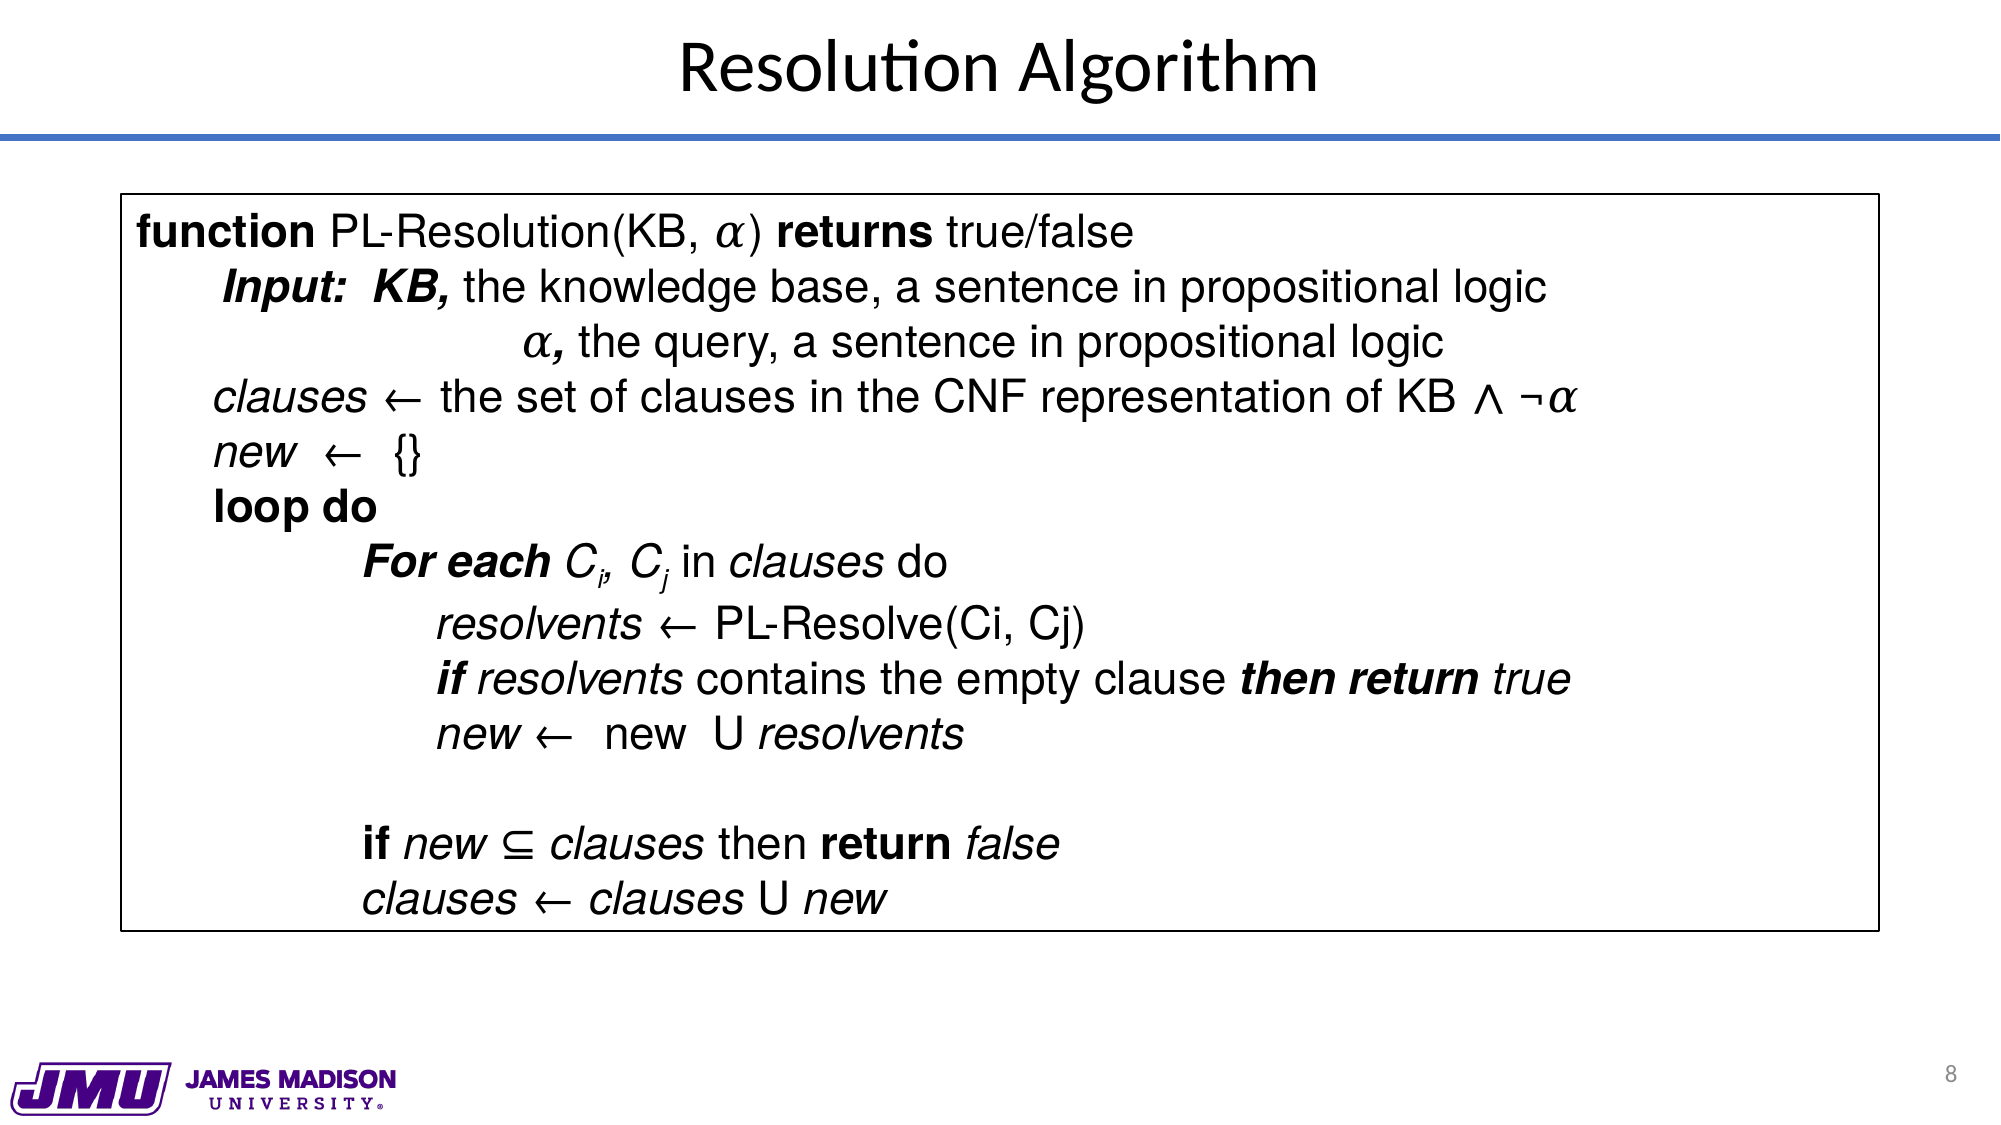

# Resolution Algorithm
function PL-Resolution(KB, 𝛼) returns true/false
Input: 	KB, the knowledge base, a sentence in propositional logic
		𝛼, the query, a sentence in propositional logic
clauses ← the set of clauses in the CNF representation of KB ∧ ¬𝛼
new  ←  {}
loop do
For each Ci, Cj in clauses do
resolvents ← PL-Resolve(Ci, Cj)
if resolvents contains the empty clause then return true
new ←  new  U resolvents

if new ⊆ clauses then return false
clauses ← clauses U new
8